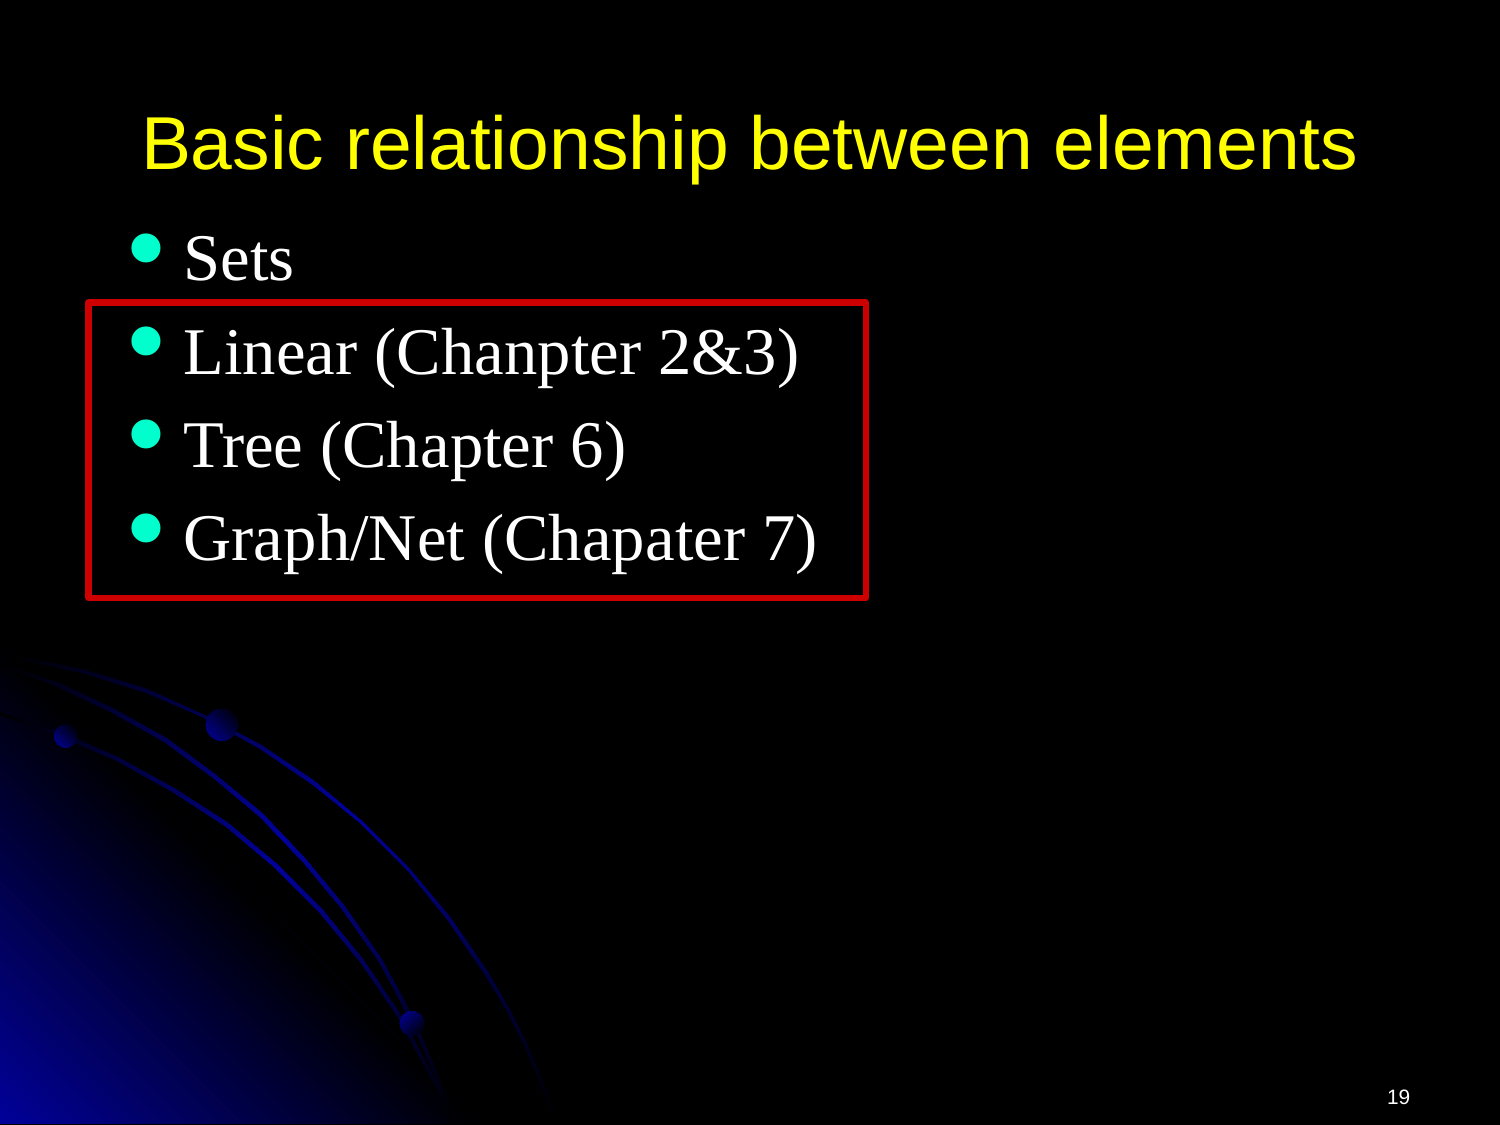

# Basic relationship between elements
Sets
Linear (Chanpter 2&3)
Tree (Chapter 6)
Graph/Net (Chapater 7)

19